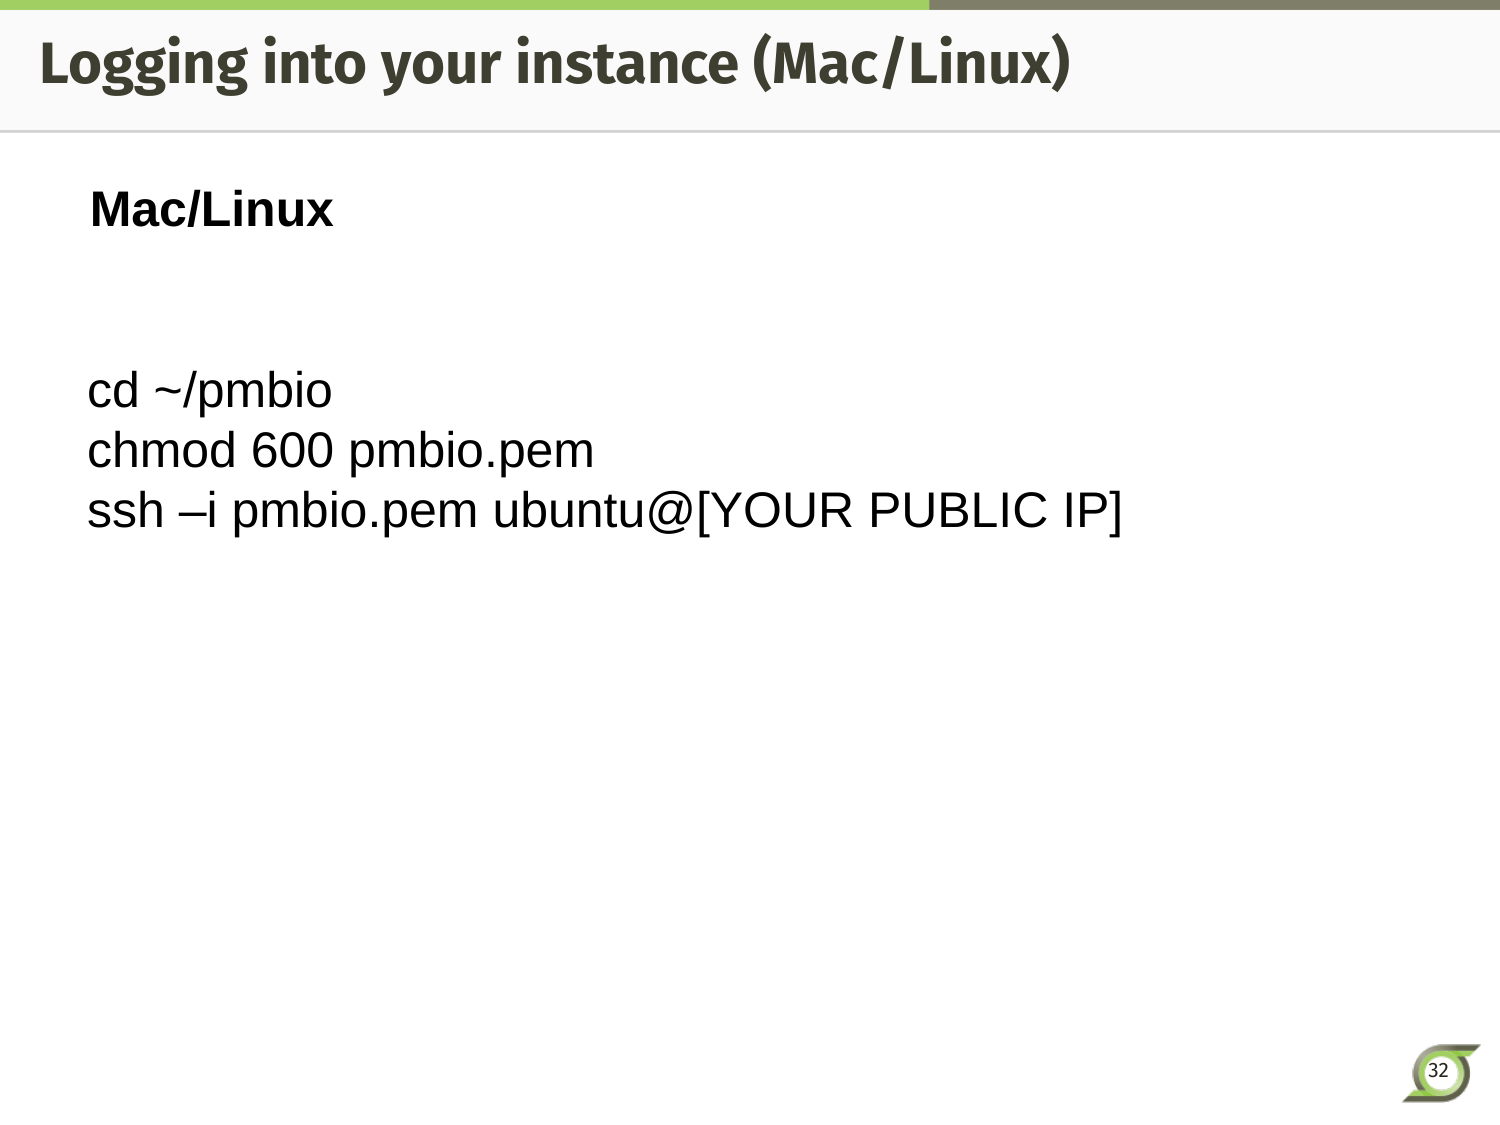

# Logging into your instance (Mac/Linux)
Mac/Linux
cd ~/pmbio
chmod 600 pmbio.pem
ssh –i pmbio.pem ubuntu@[YOUR PUBLIC IP]